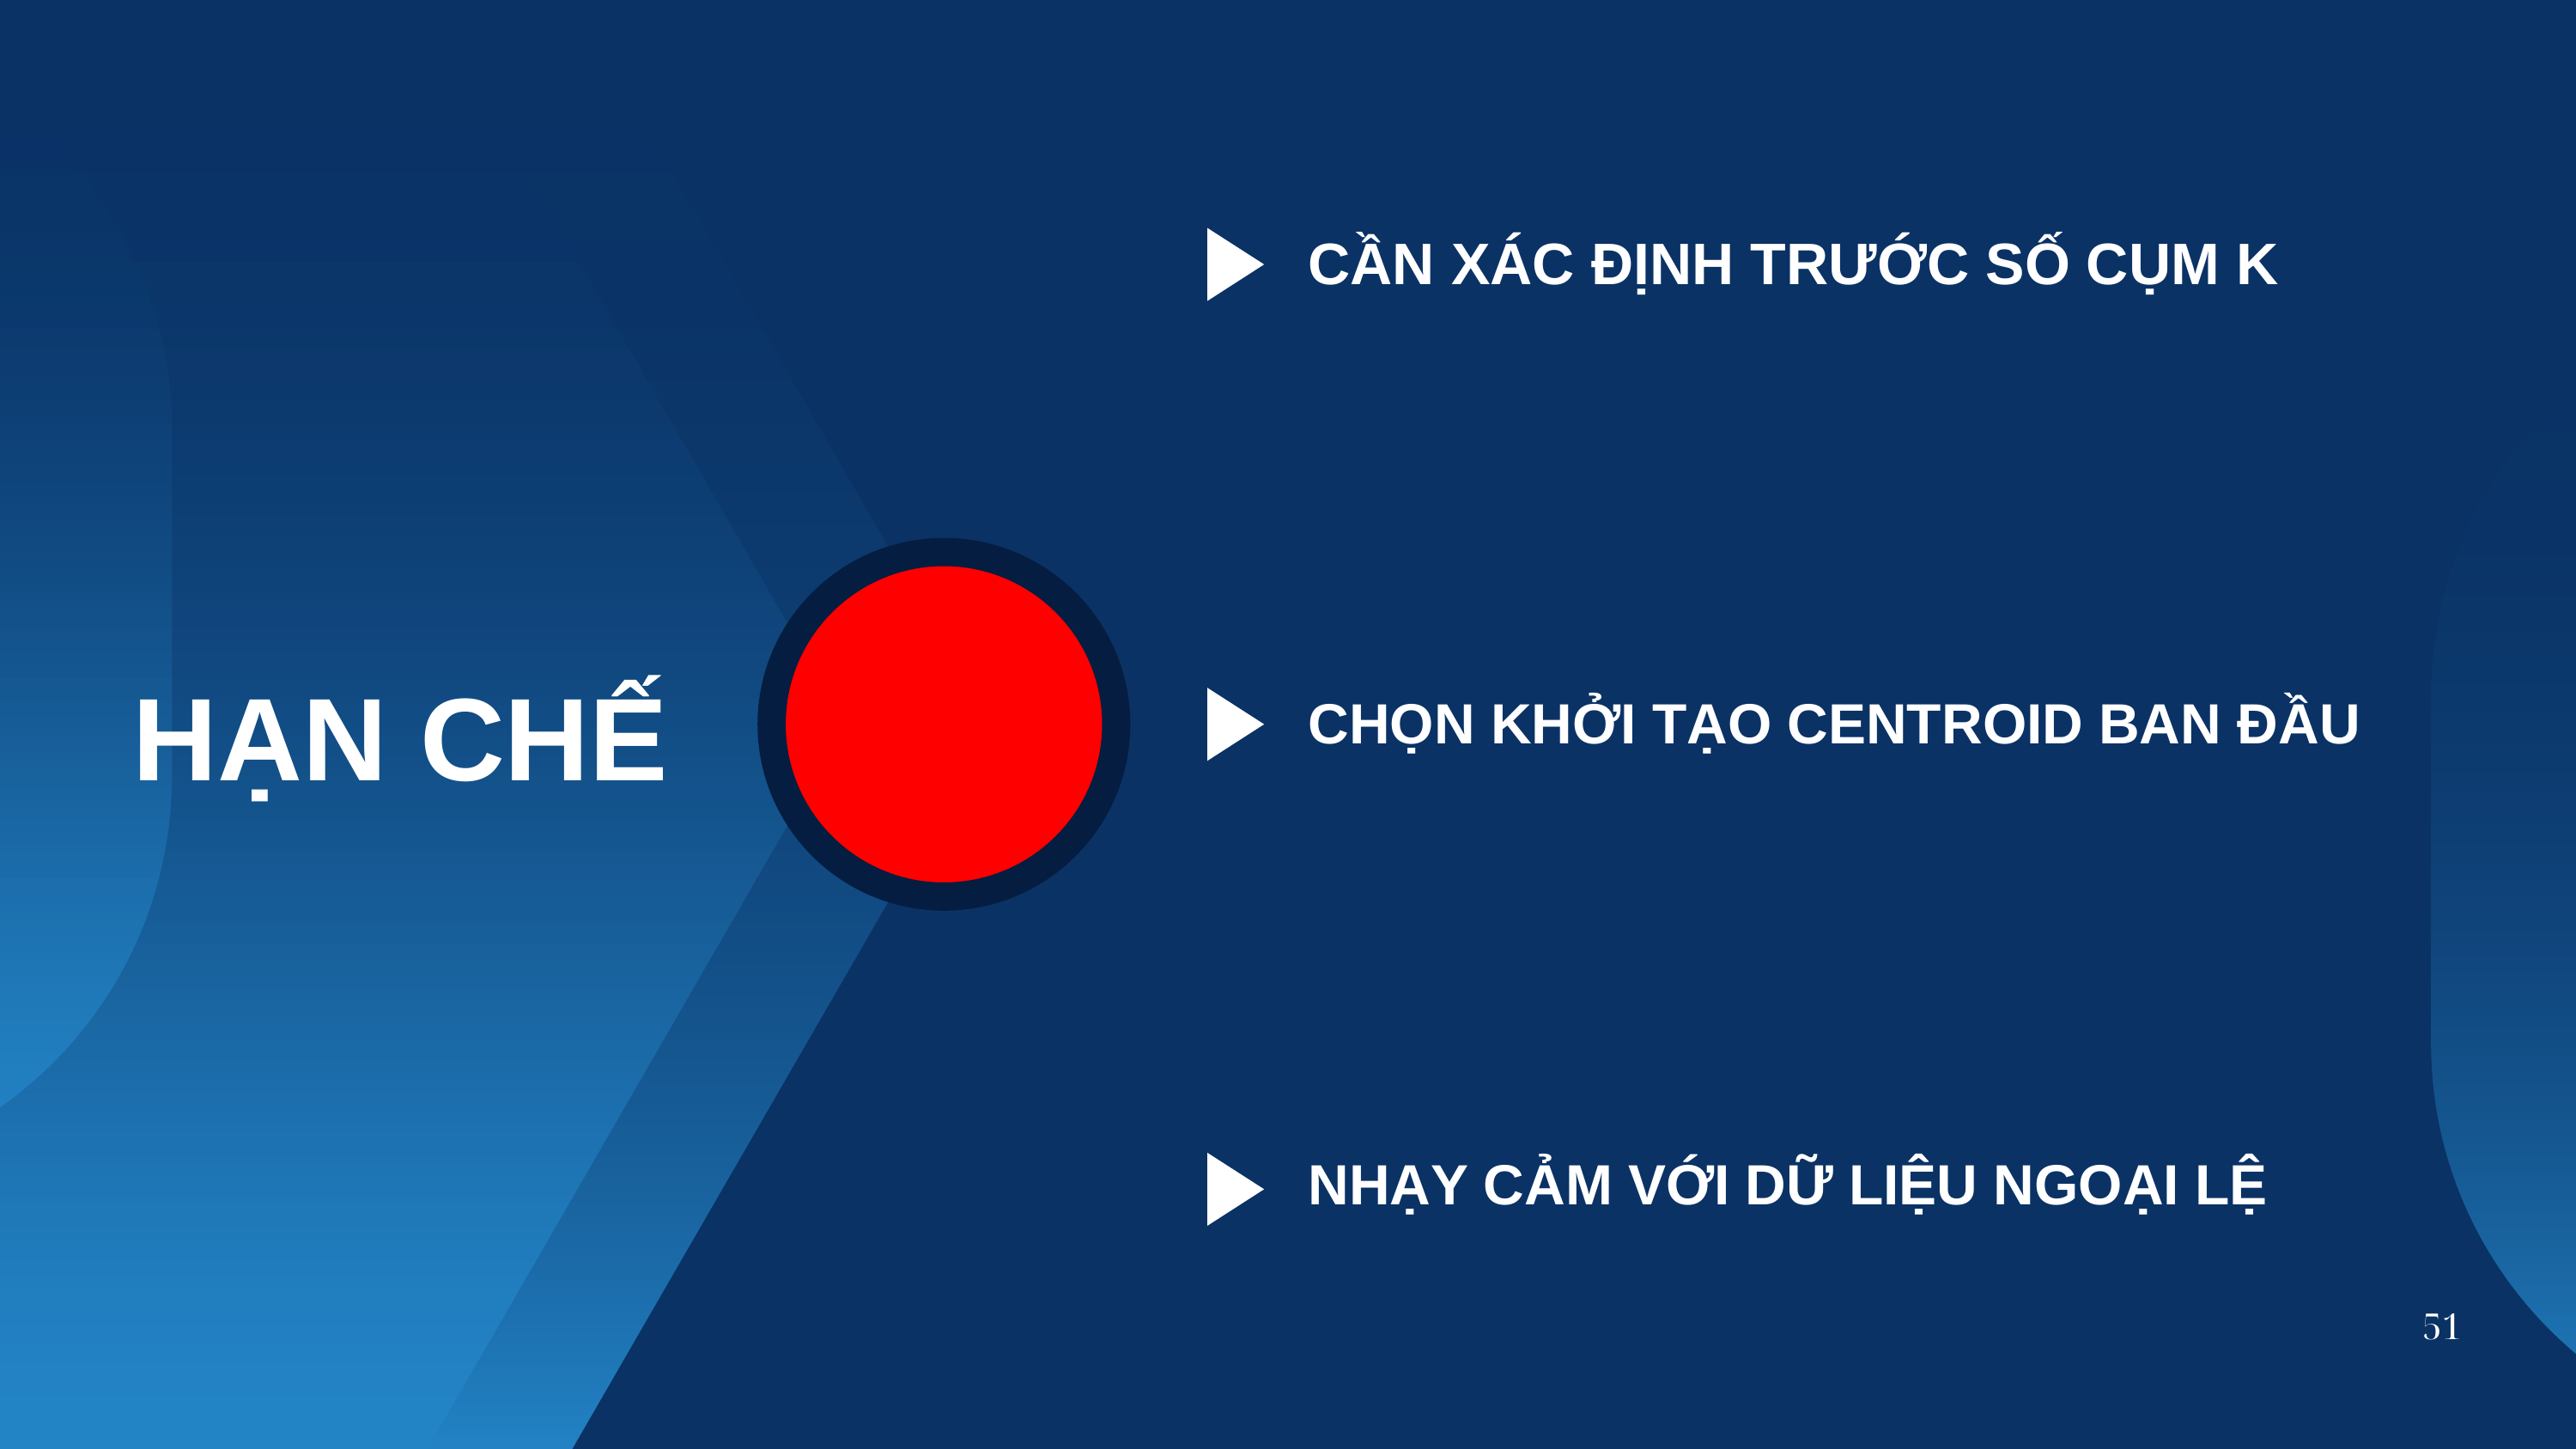

CẦN XÁC ĐỊNH TRƯỚC SỐ CỤM K

HẠN CHẾ
CHỌN KHỞI TẠO CENTROID BAN ĐẦU

NHẠY CẢM VỚI DỮ LIỆU NGOẠI LỆ

51